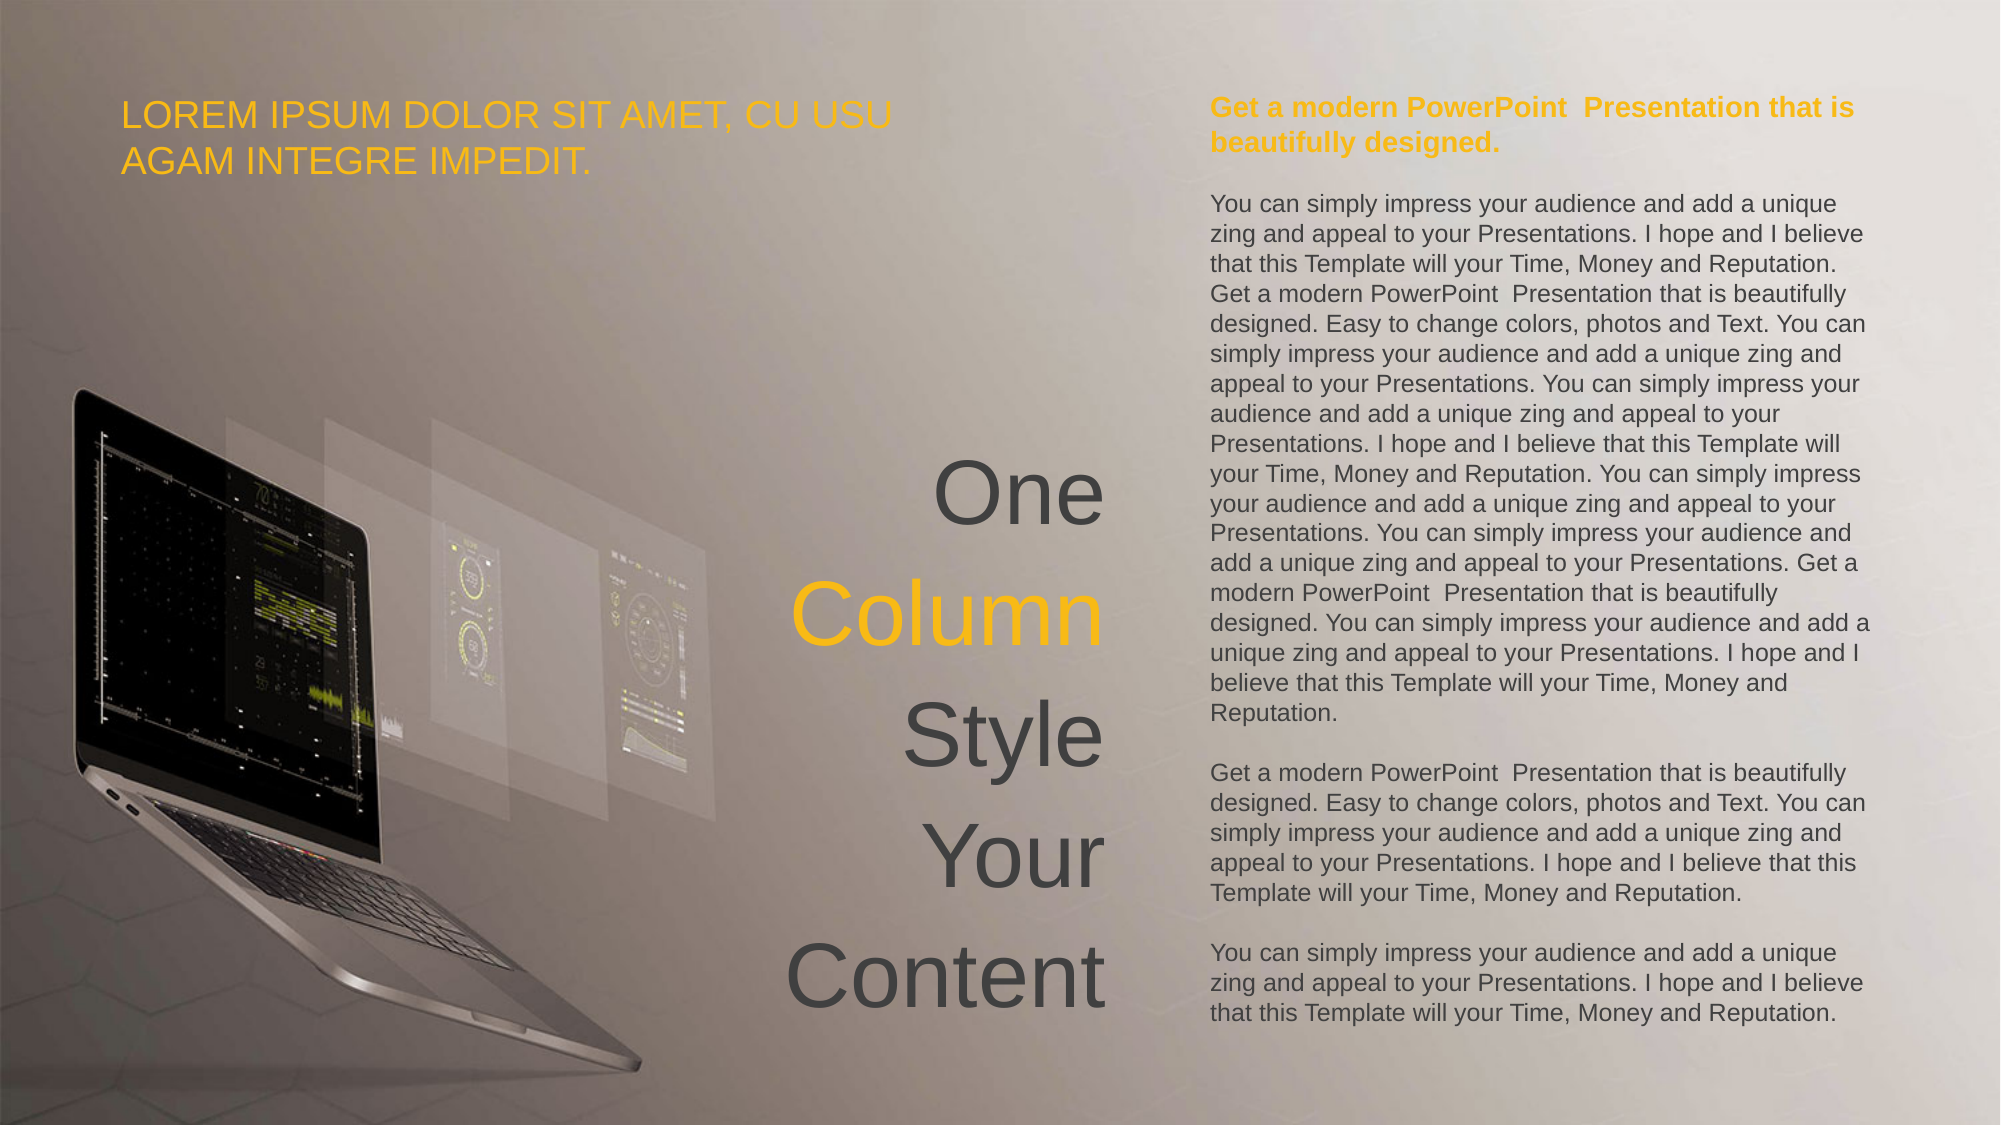

LOREM IPSUM DOLOR SIT AMET, CU USU AGAM INTEGRE IMPEDIT.
Get a modern PowerPoint  Presentation that is beautifully designed.
You can simply impress your audience and add a unique zing and appeal to your Presentations. I hope and I believe that this Template will your Time, Money and Reputation. Get a modern PowerPoint  Presentation that is beautifully designed. Easy to change colors, photos and Text. You can simply impress your audience and add a unique zing and appeal to your Presentations. You can simply impress your audience and add a unique zing and appeal to your Presentations. I hope and I believe that this Template will your Time, Money and Reputation. You can simply impress your audience and add a unique zing and appeal to your Presentations. You can simply impress your audience and add a unique zing and appeal to your Presentations. Get a modern PowerPoint  Presentation that is beautifully designed. You can simply impress your audience and add a unique zing and appeal to your Presentations. I hope and I believe that this Template will your Time, Money and Reputation.

Get a modern PowerPoint  Presentation that is beautifully designed. Easy to change colors, photos and Text. You can simply impress your audience and add a unique zing and appeal to your Presentations. I hope and I believe that this Template will your Time, Money and Reputation.

You can simply impress your audience and add a unique zing and appeal to your Presentations. I hope and I believe that this Template will your Time, Money and Reputation.
One Column Style
Your
Content